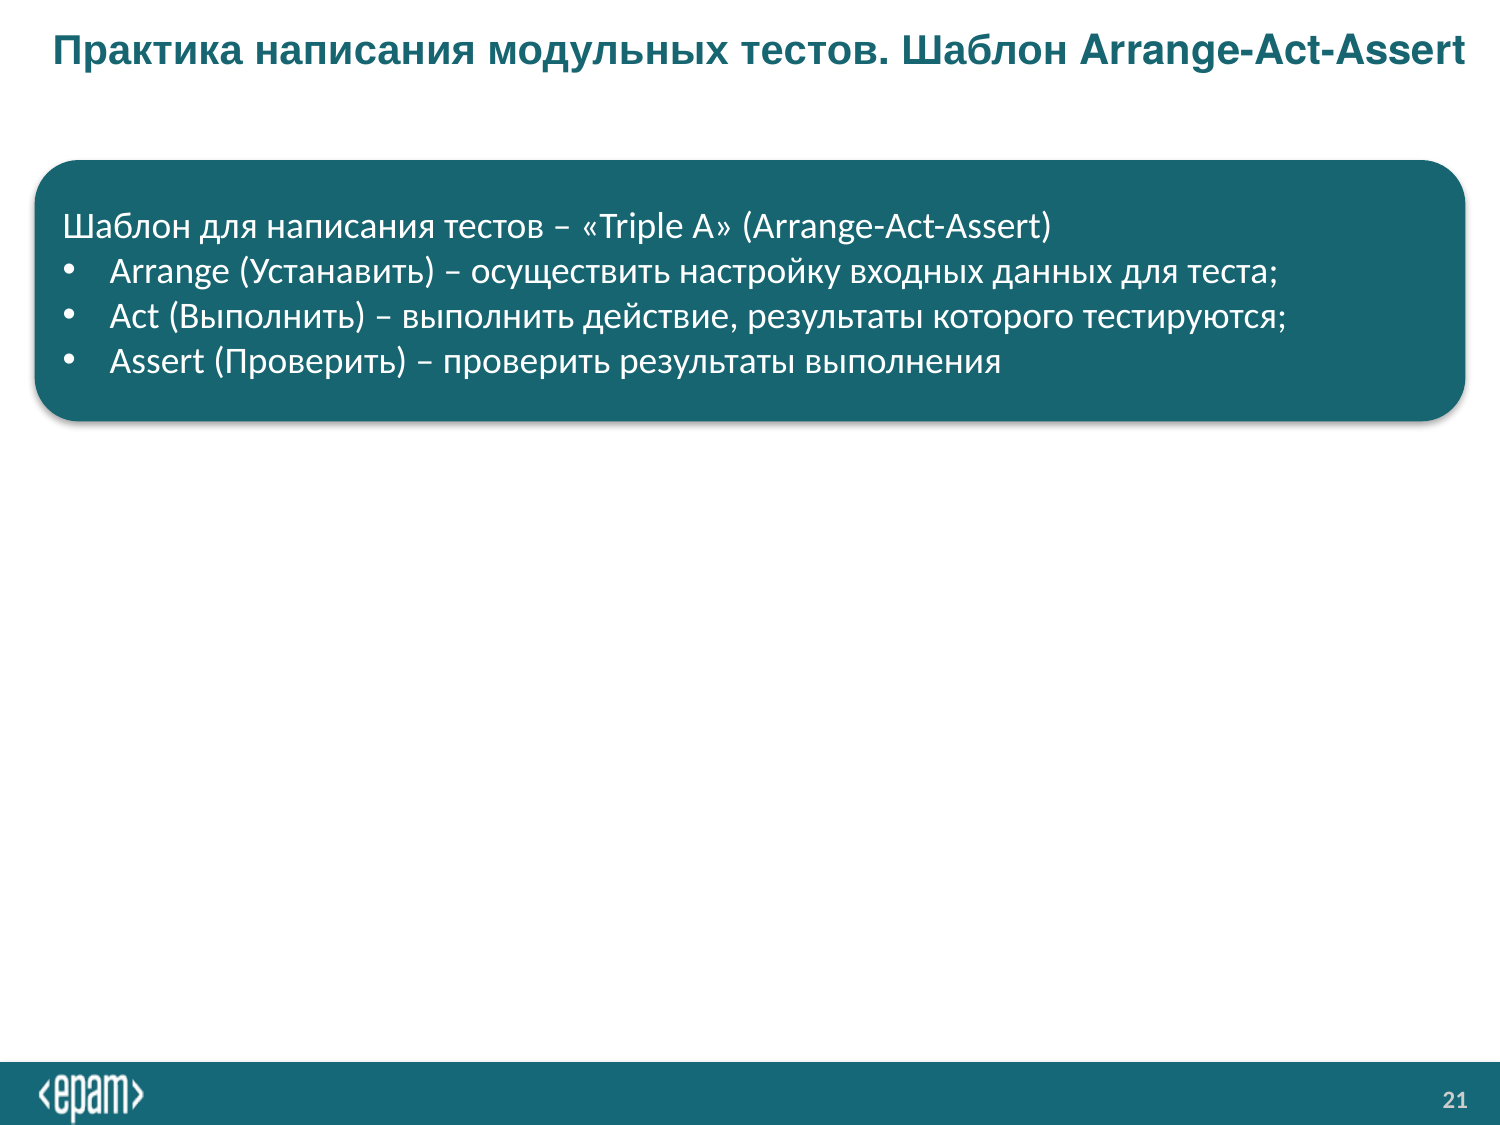

# Практика написания модульных тестов. Шаблон Arrange-Act-Assert
Шаблон для написания тестов – «Triple A» (Arrange-Act-Assert)
Arrange (Устанавить) – осуществить настройку входных данных для теста;
Act (Выполнить) – выполнить действие, результаты которого тестируются;
Assert (Проверить) – проверить результаты выполнения